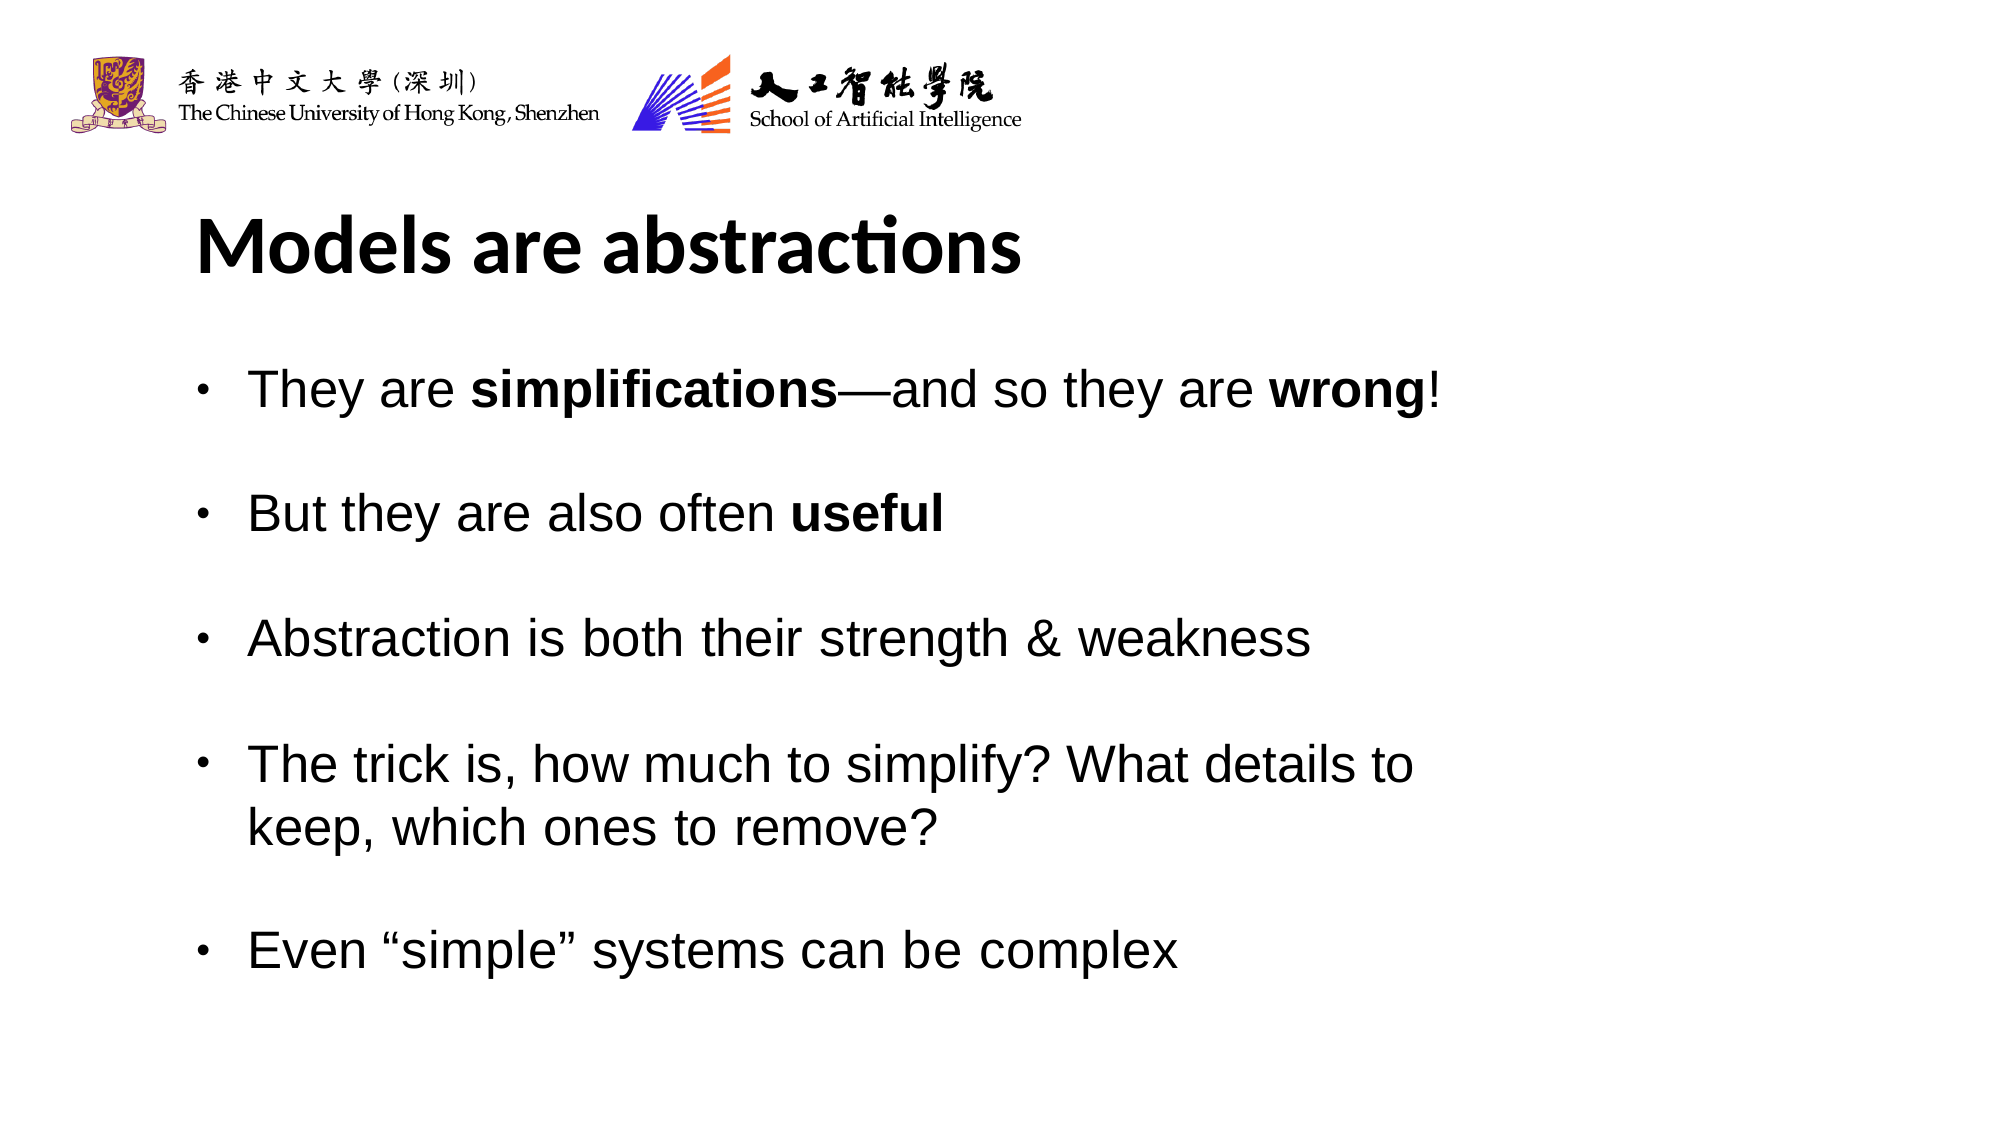

# Models are abstractions
They are simplifications—and so they are wrong!
•
But they are also often useful
•
Abstraction is both their strength & weakness
•
The trick is, how much to simplify? What details to keep, which ones to remove?
•
Even “simple” systems can be complex
•